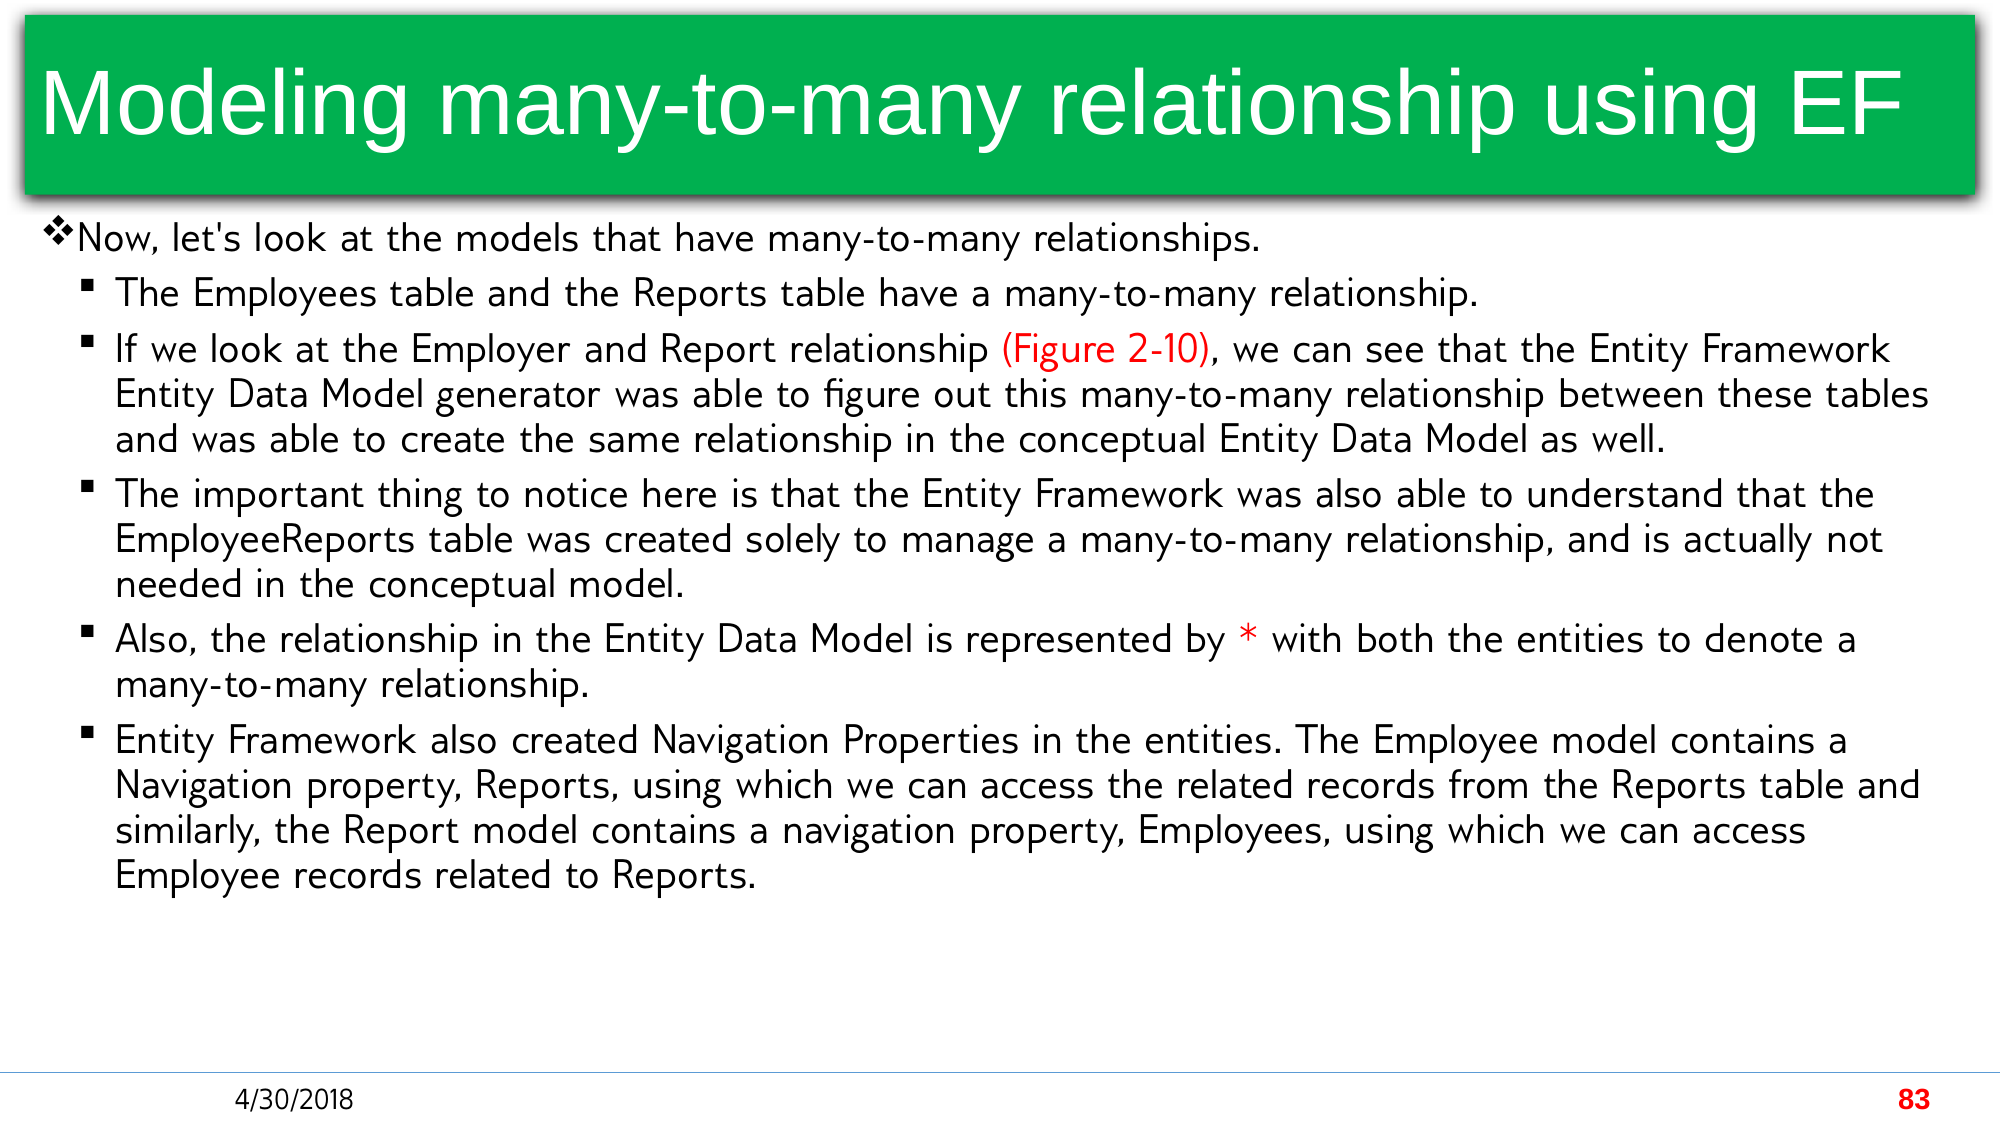

# Modeling many-to-many relationship using EF
Now, let's look at the models that have many-to-many relationships.
The Employees table and the Reports table have a many-to-many relationship.
If we look at the Employer and Report relationship (Figure 2-10), we can see that the Entity Framework Entity Data Model generator was able to figure out this many-to-many relationship between these tables and was able to create the same relationship in the conceptual Entity Data Model as well.
The important thing to notice here is that the Entity Framework was also able to understand that the EmployeeReports table was created solely to manage a many-to-many relationship, and is actually not needed in the conceptual model.
Also, the relationship in the Entity Data Model is represented by * with both the entities to denote a many-to-many relationship.
Entity Framework also created Navigation Properties in the entities. The Employee model contains a Navigation property, Reports, using which we can access the related records from the Reports table and similarly, the Report model contains a navigation property, Employees, using which we can access Employee records related to Reports.
4/30/2018
83